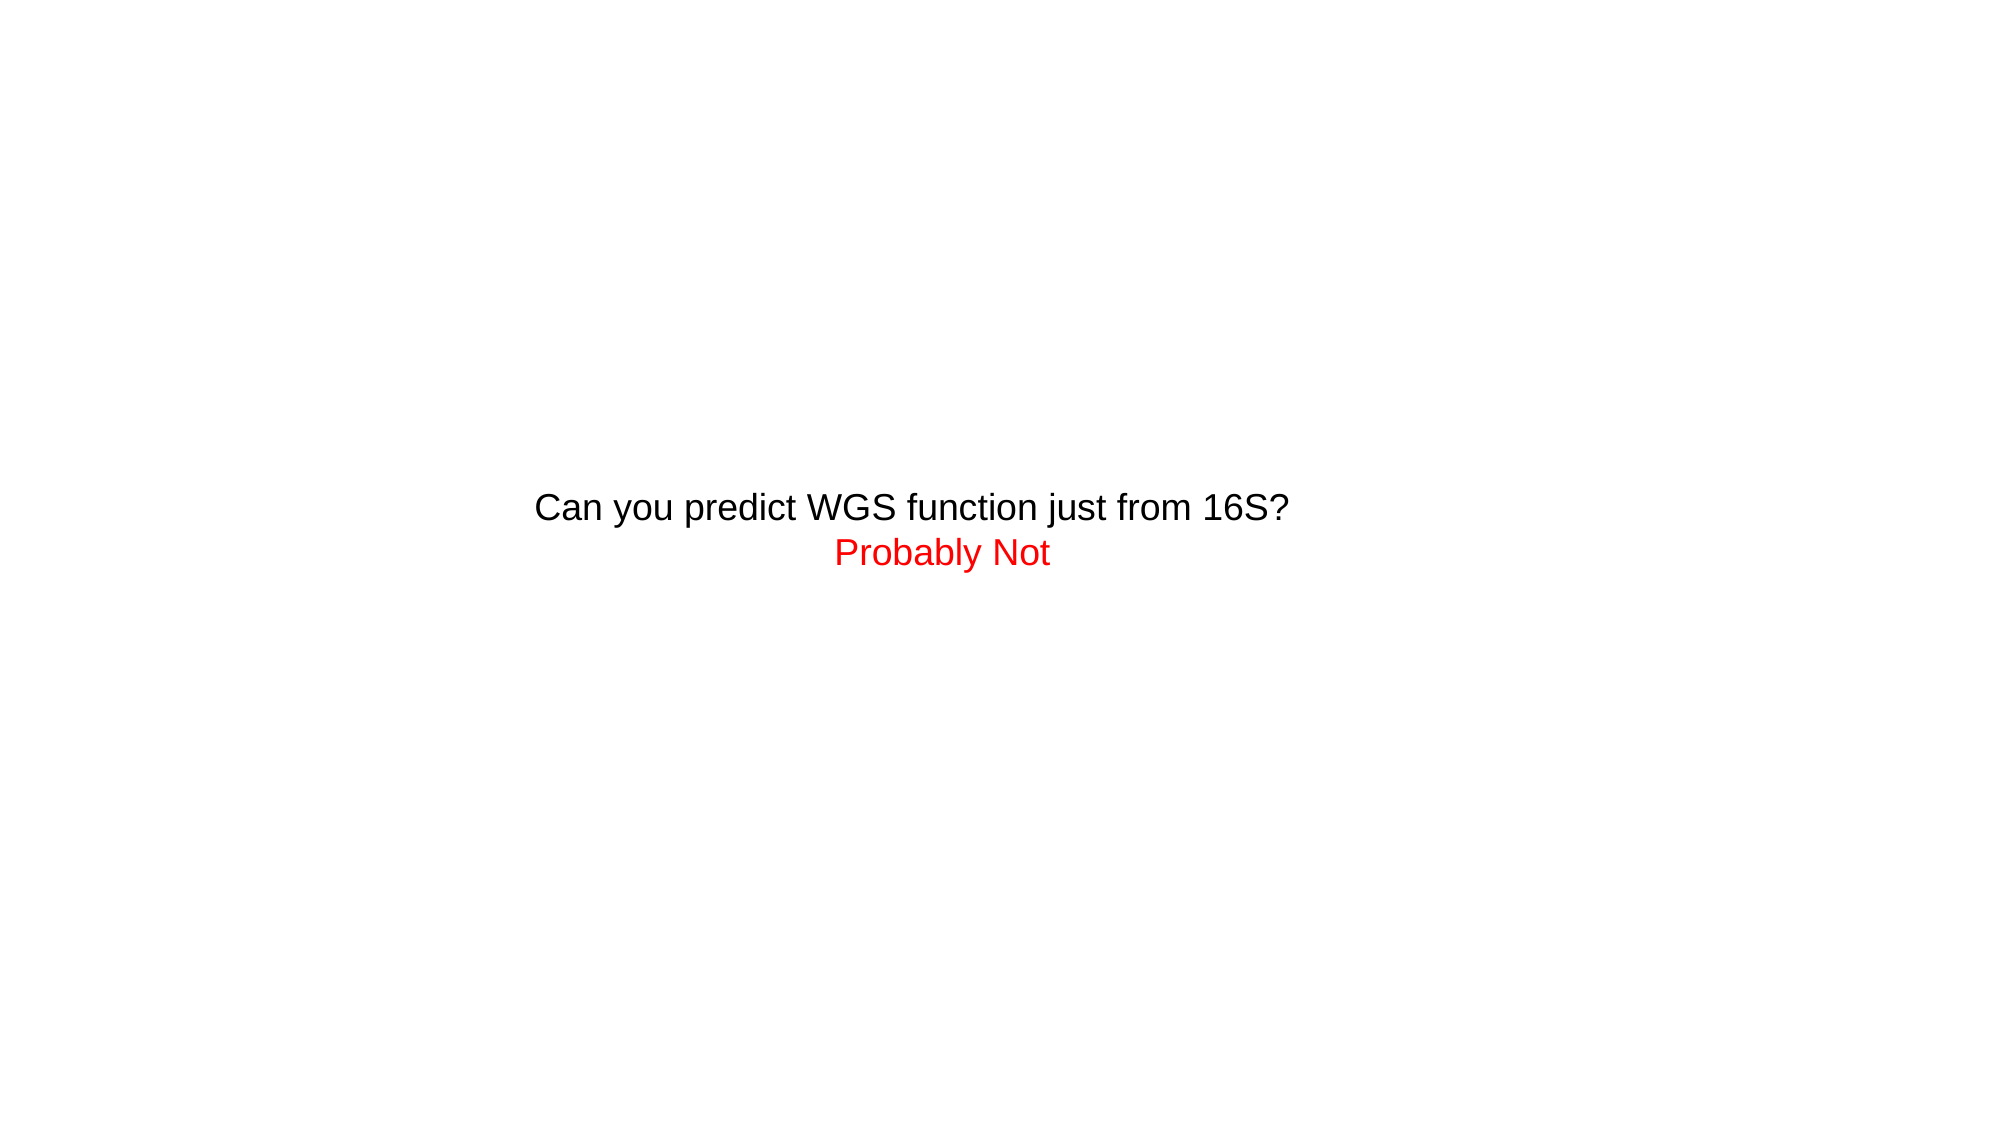

Can you predict WGS function just from 16S?
		Probably Not